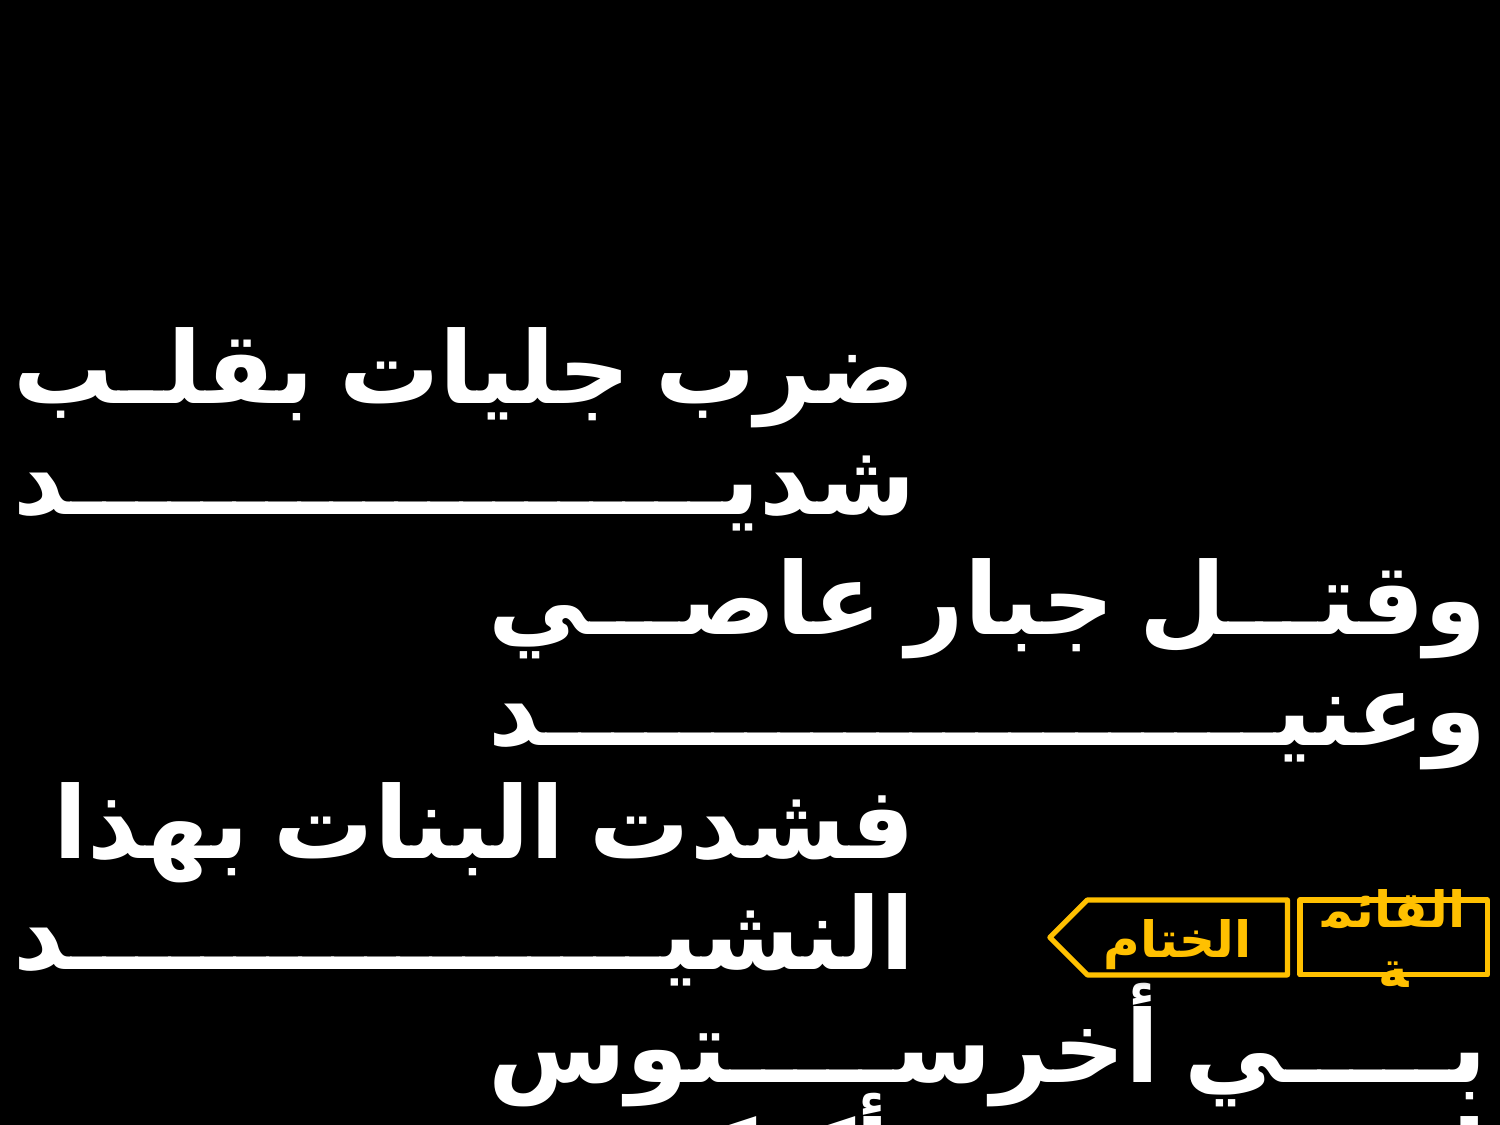

| ضرب جليات بقلب شديد |  |  |
| --- | --- | --- |
|  | وقتل جبار عاصي وعنيد |  |
| فشدت البنات بهذا النشيد |  |  |
|  | بي أخرستوس انيستي أكنكرون |  |
الختام
القائمة